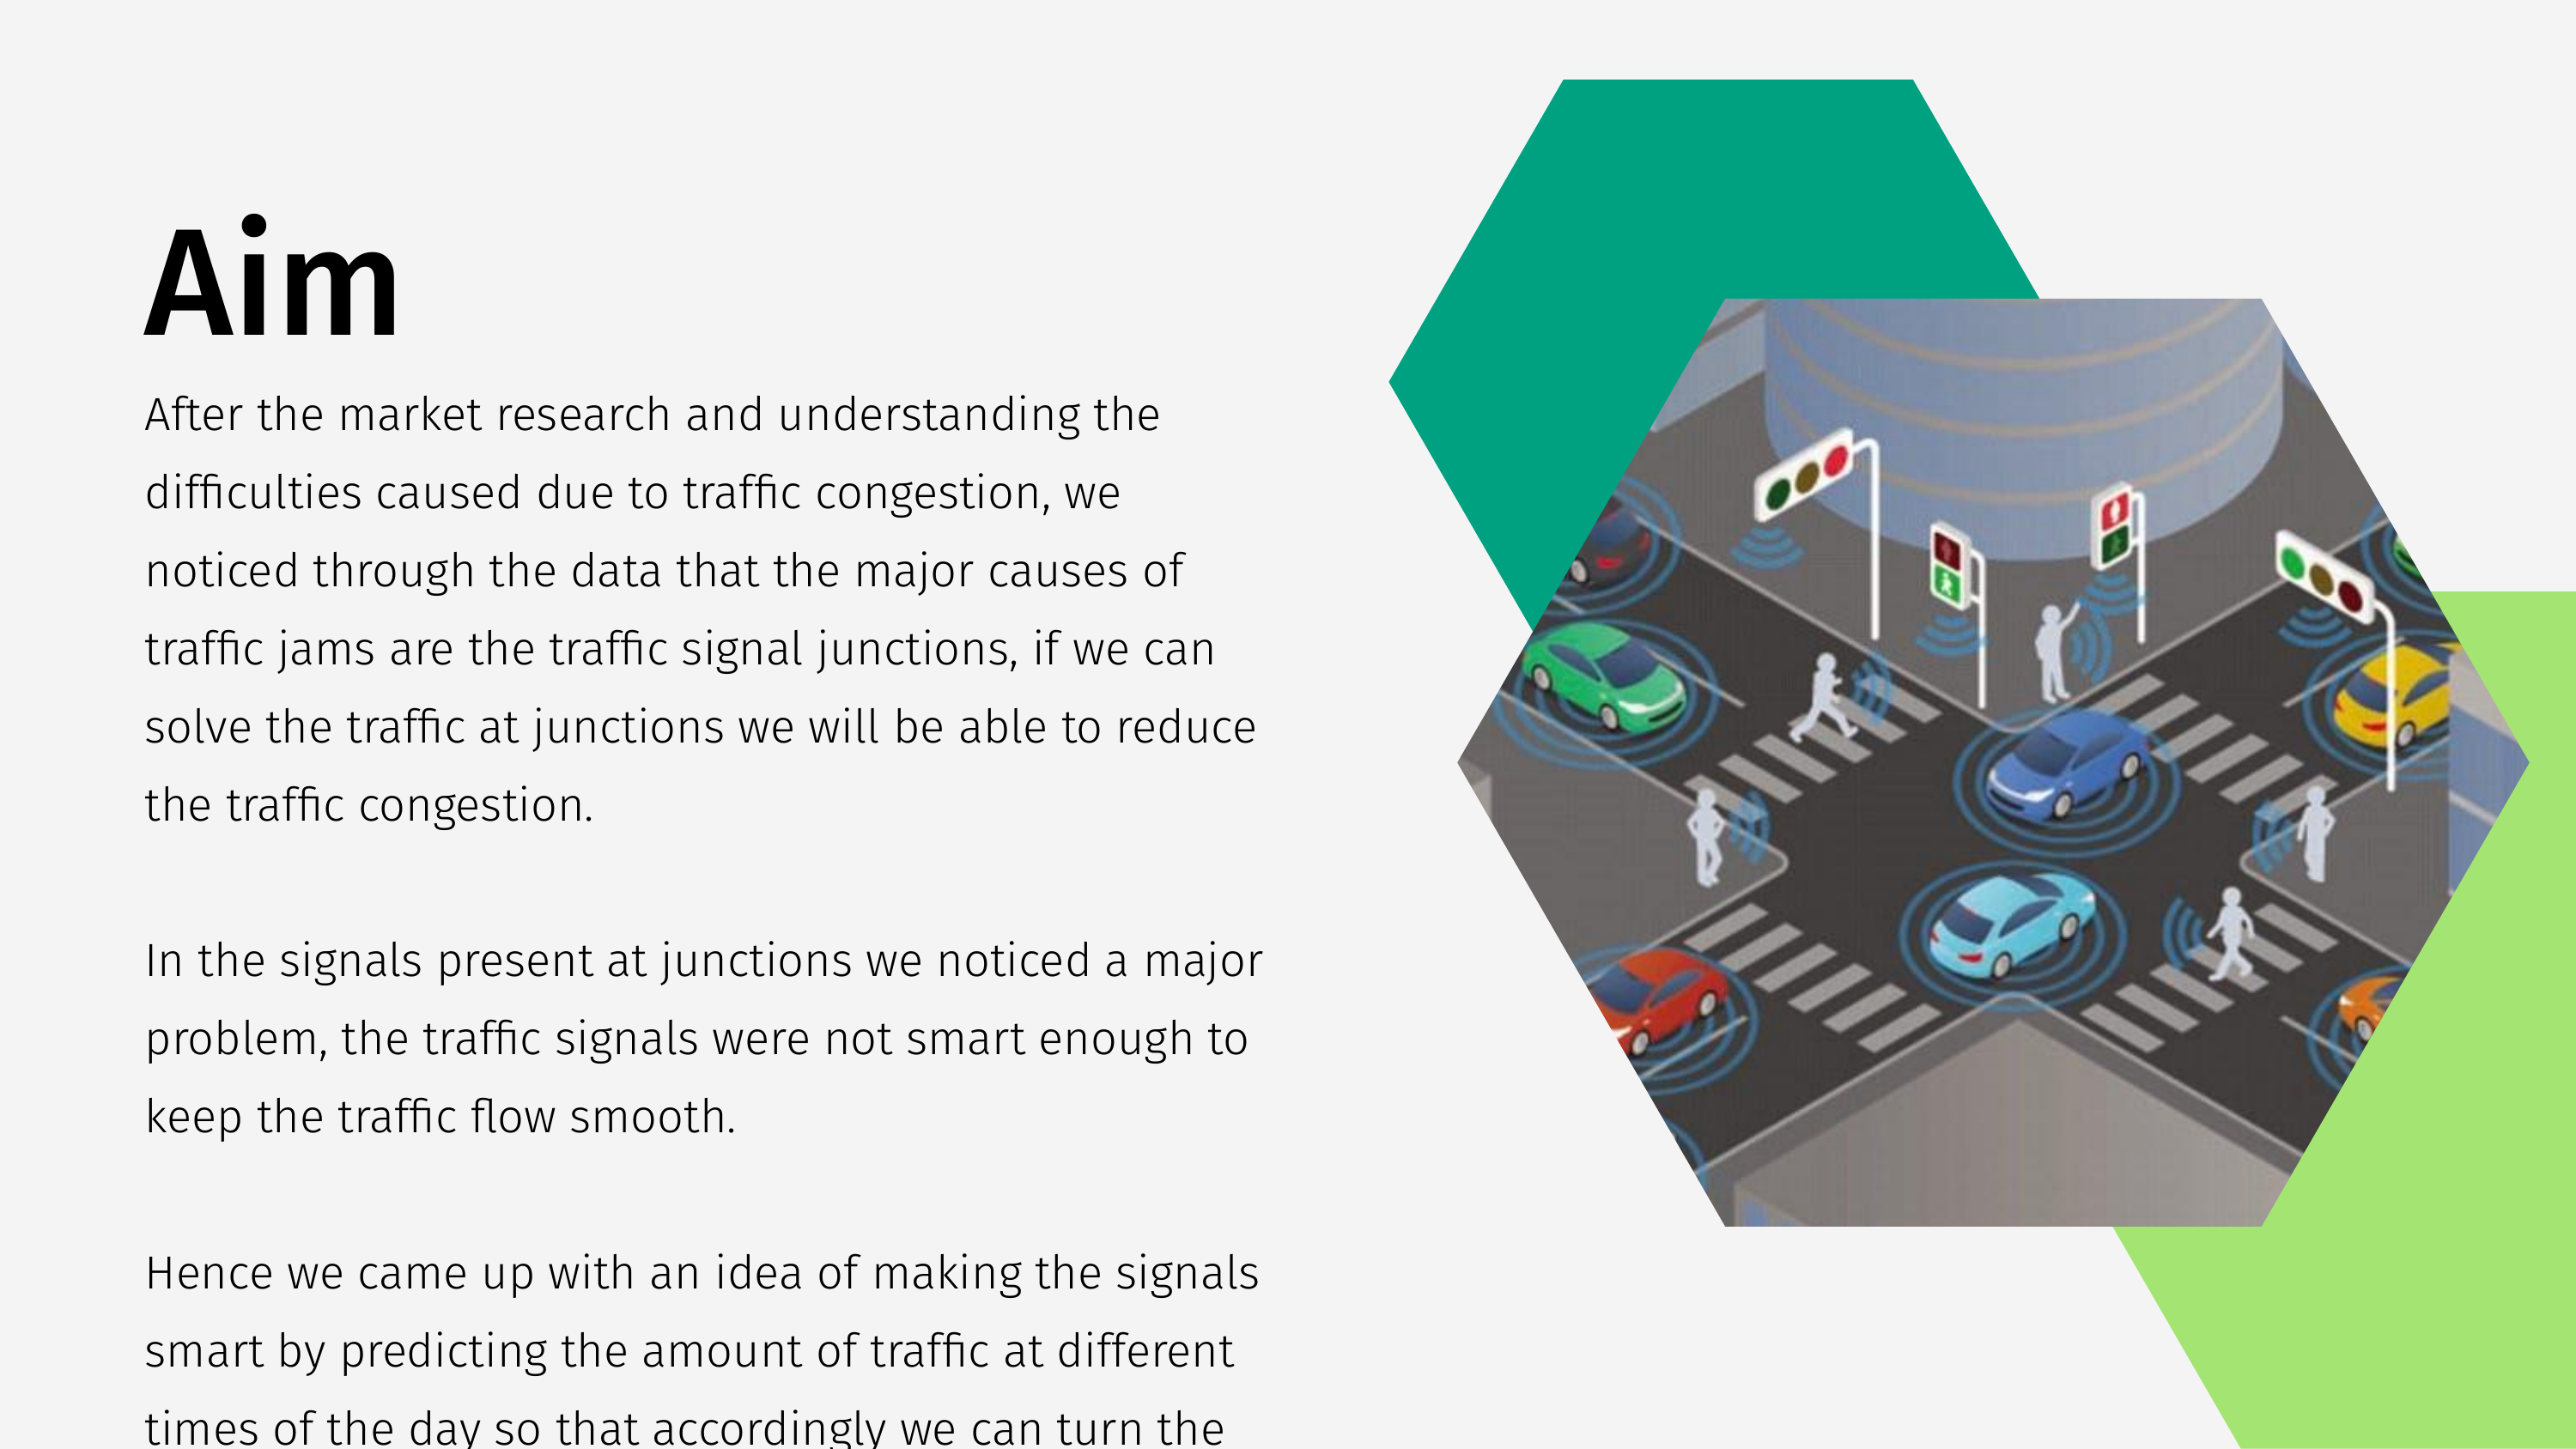

Aim

After the market research and understanding the difficulties caused due to traffic congestion, we noticed through the data that the major causes of traffic jams are the traffic signal junctions, if we can solve the traffic at junctions we will be able to reduce the traffic congestion.

In the signals present at junctions we noticed a major problem, the traffic signals were not smart enough to keep the traffic flow smooth.

Hence we came up with an idea of making the signals smart by predicting the amount of traffic at different times of the day so that accordingly we can turn the signals green/red for a specific time.